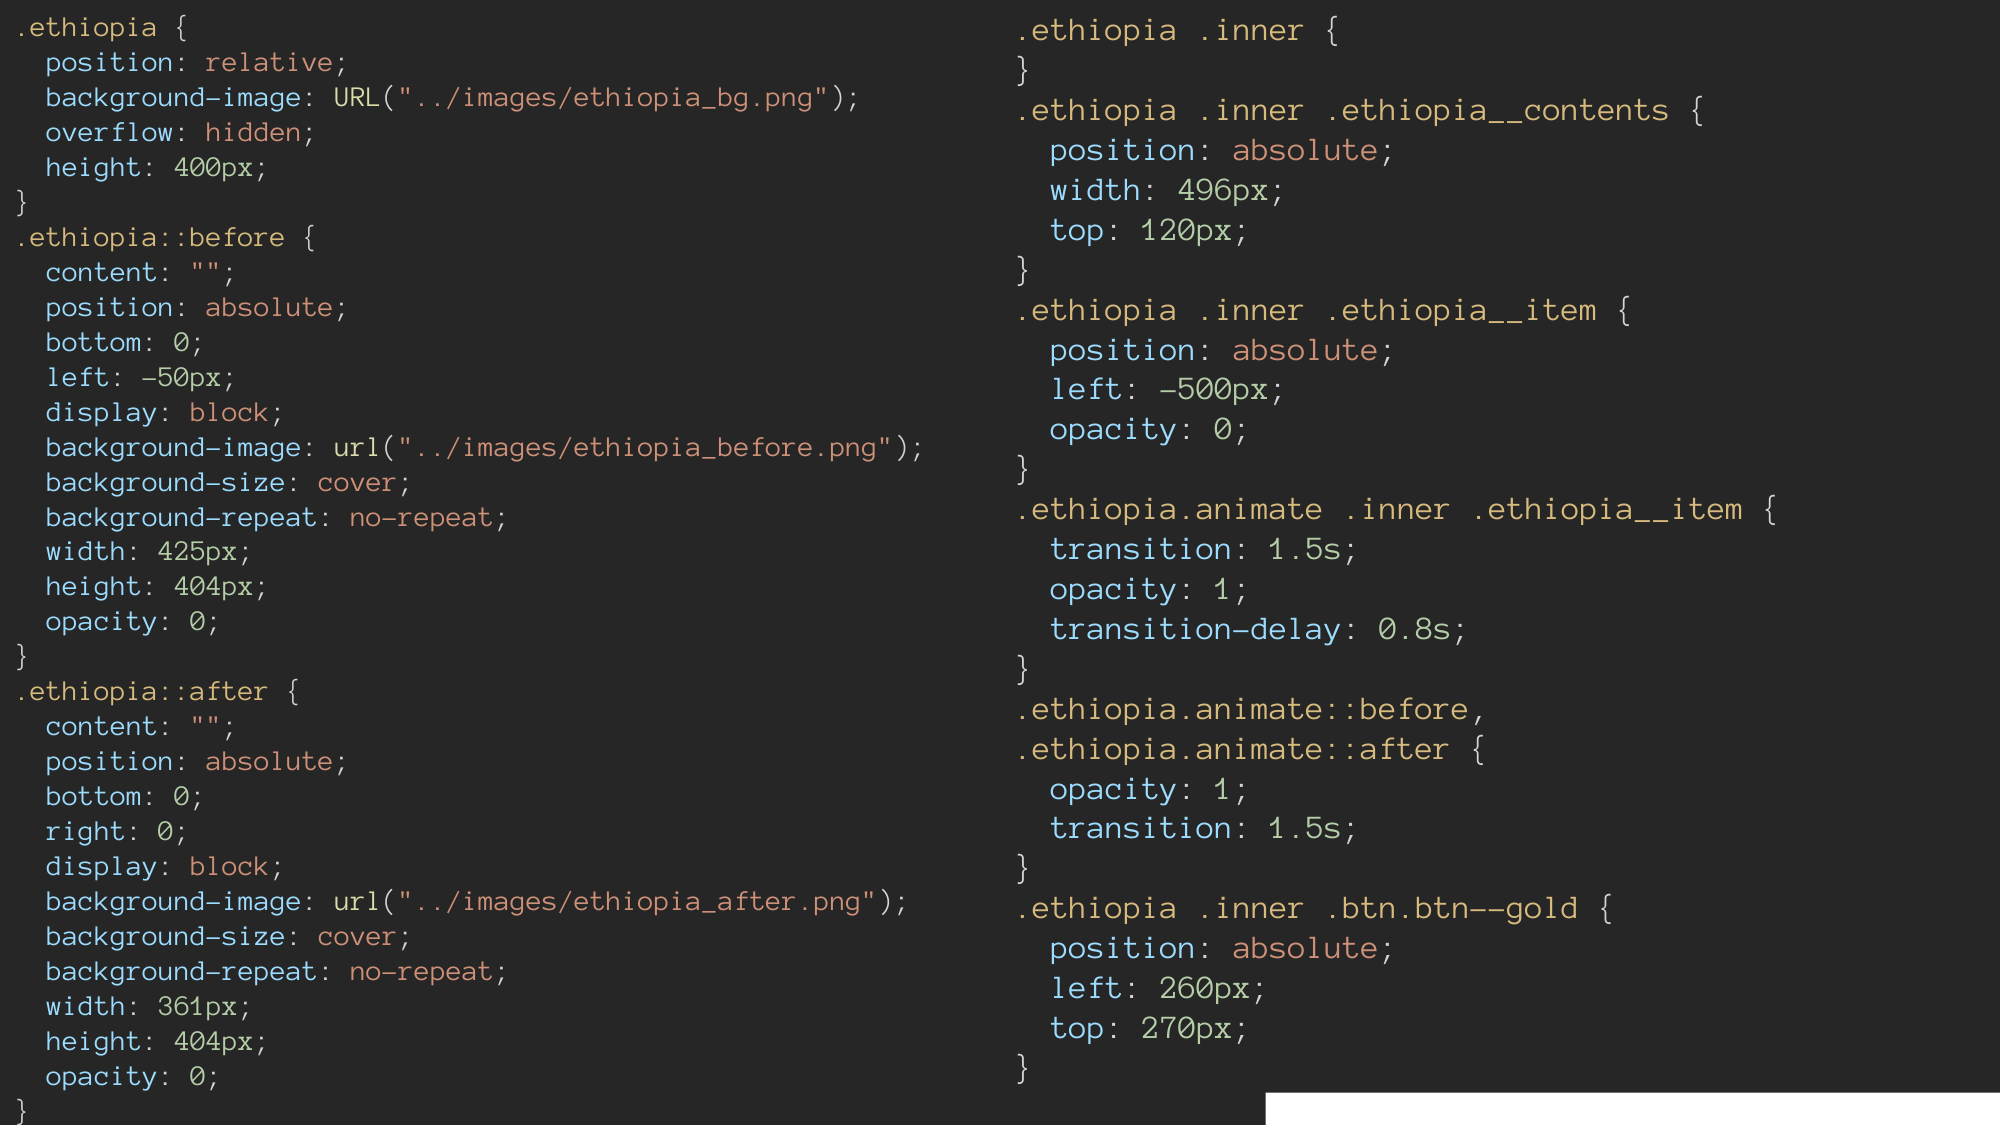

.ethiopia {
  position: relative;
  background-image: URL("../images/ethiopia_bg.png");
  overflow: hidden;
  height: 400px;
}
.ethiopia::before {
  content: "";
  position: absolute;
  bottom: 0;
  left: -50px;
  display: block;
  background-image: url("../images/ethiopia_before.png");
  background-size: cover;
  background-repeat: no-repeat;
  width: 425px;
  height: 404px;
  opacity: 0;
}
.ethiopia::after {
  content: "";
  position: absolute;
  bottom: 0;
  right: 0;
  display: block;
  background-image: url("../images/ethiopia_after.png");
  background-size: cover;
  background-repeat: no-repeat;
  width: 361px;
  height: 404px;
  opacity: 0;
}
.ethiopia .inner {
}
.ethiopia .inner .ethiopia__contents {
  position: absolute;
  width: 496px;
  top: 120px;
}
.ethiopia .inner .ethiopia__item {
  position: absolute;
  left: -500px;
  opacity: 0;
}
.ethiopia.animate .inner .ethiopia__item {
  transition: 1.5s;
  opacity: 1;
  transition-delay: 0.8s;
}
.ethiopia.animate::before,
.ethiopia.animate::after {
  opacity: 1;
  transition: 1.5s;
}
.ethiopia .inner .btn.btn--gold {
  position: absolute;
  left: 260px;
  top: 270px;
}